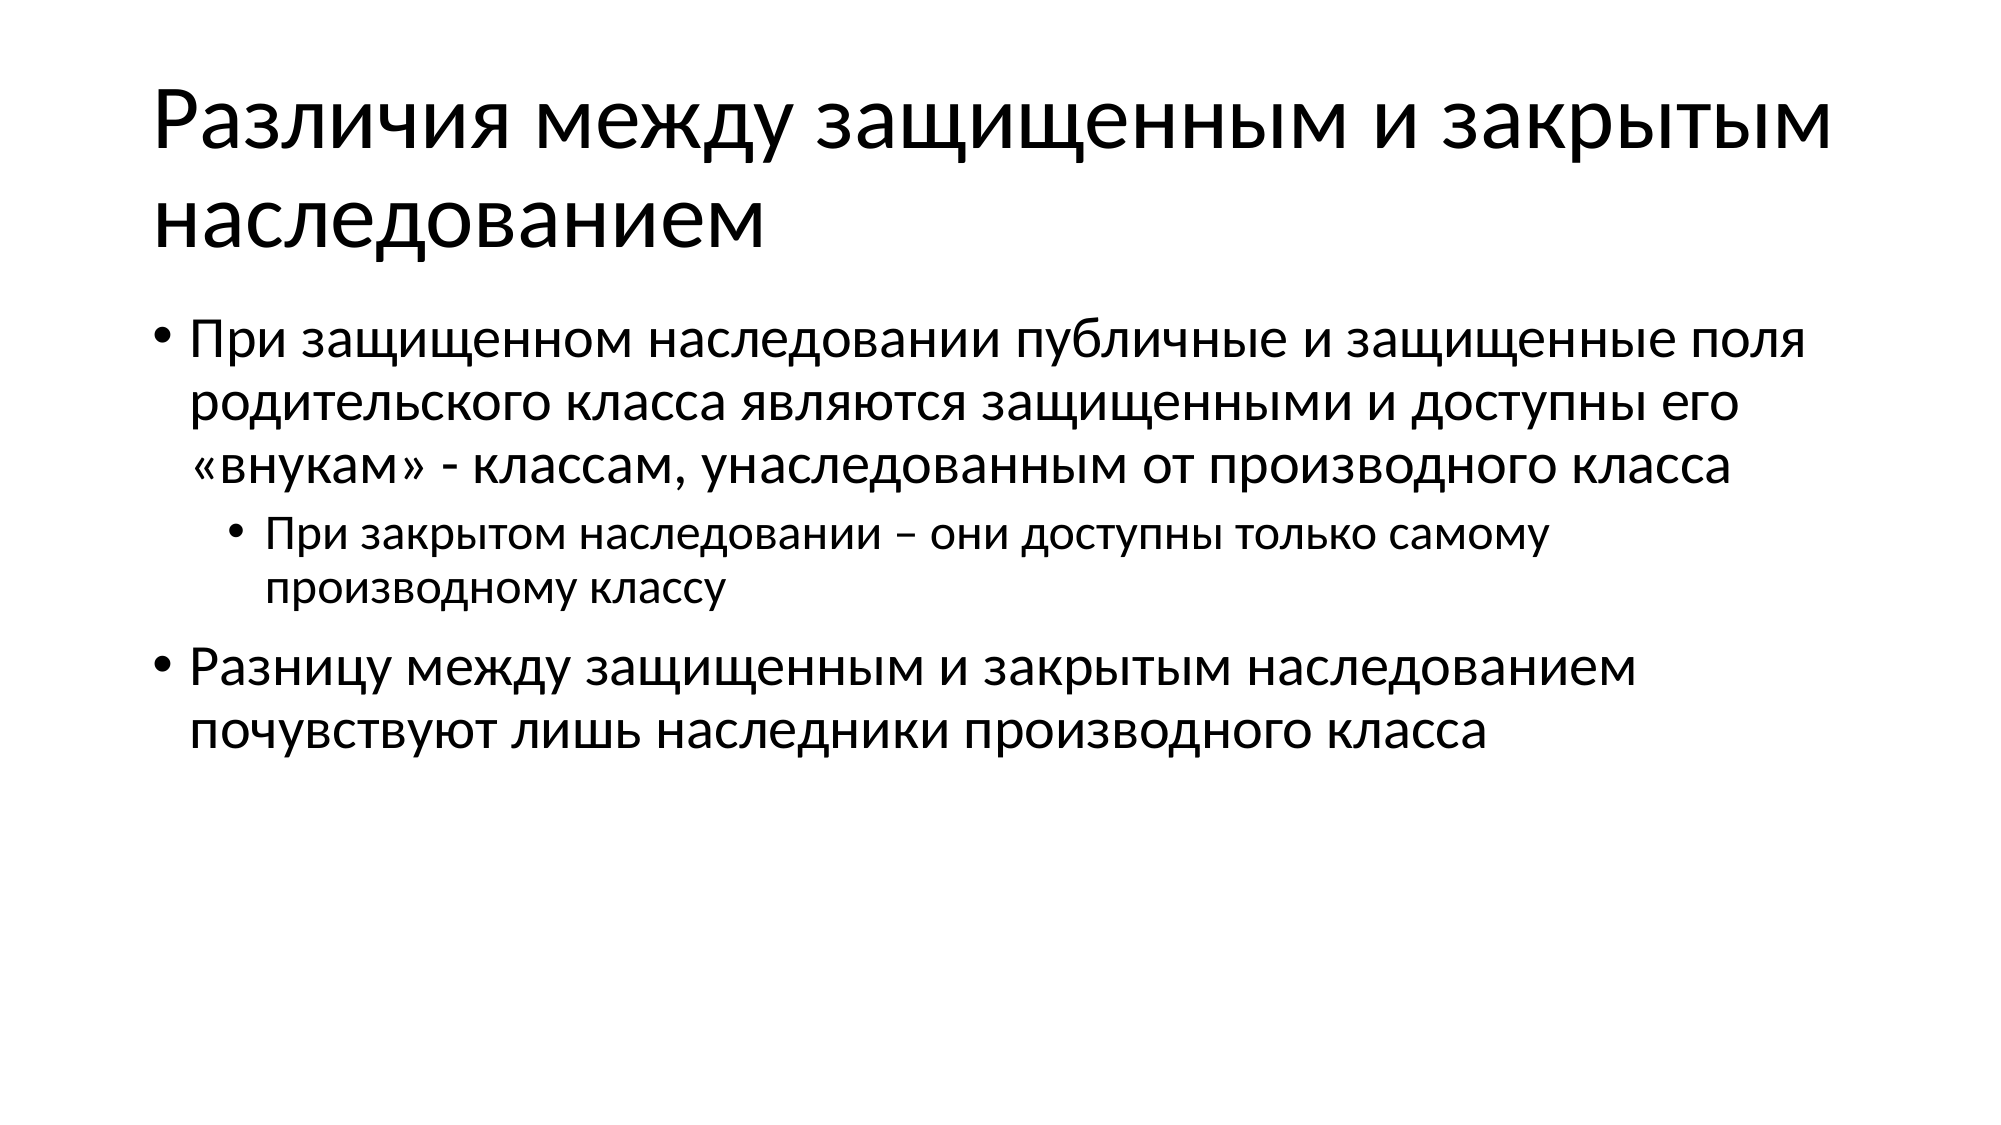

# Различия между защищенным и закрытым наследованием
При защищенном наследовании публичные и защищенные поля родительского класса являются защищенными и доступны его «внукам» - классам, унаследованным от производного класса
При закрытом наследовании – они доступны только самому производному классу
Разницу между защищенным и закрытым наследованием почувствуют лишь наследники производного класса